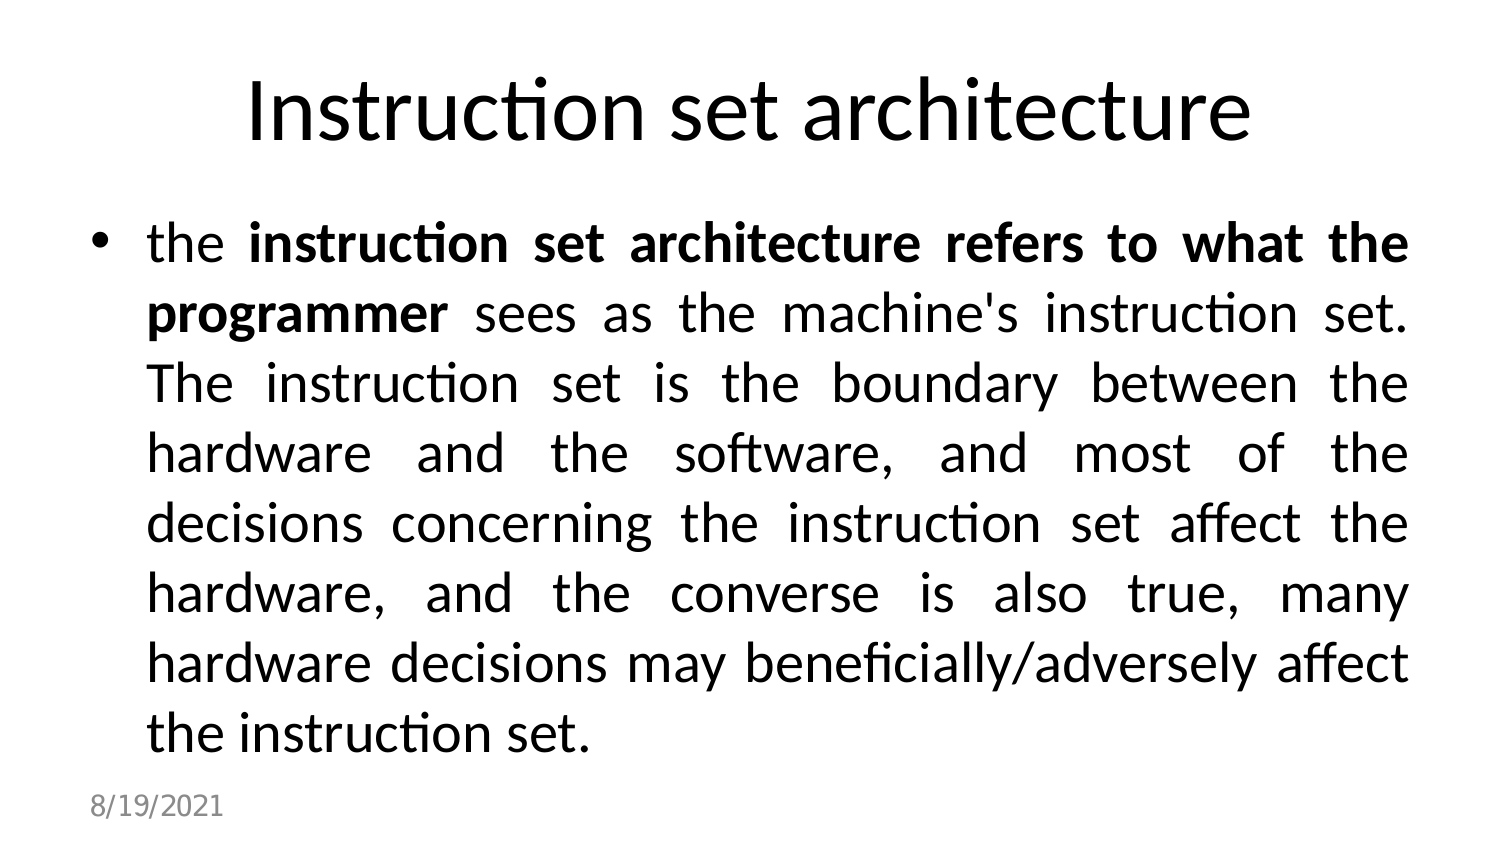

# Instruction set architecture
the instruction set architecture refers to what the programmer sees as the machine's instruction set. The instruction set is the boundary between the hardware and the software, and most of the decisions concerning the instruction set affect the hardware, and the converse is also true, many hardware decisions may beneficially/adversely affect the instruction set.
8/19/2021